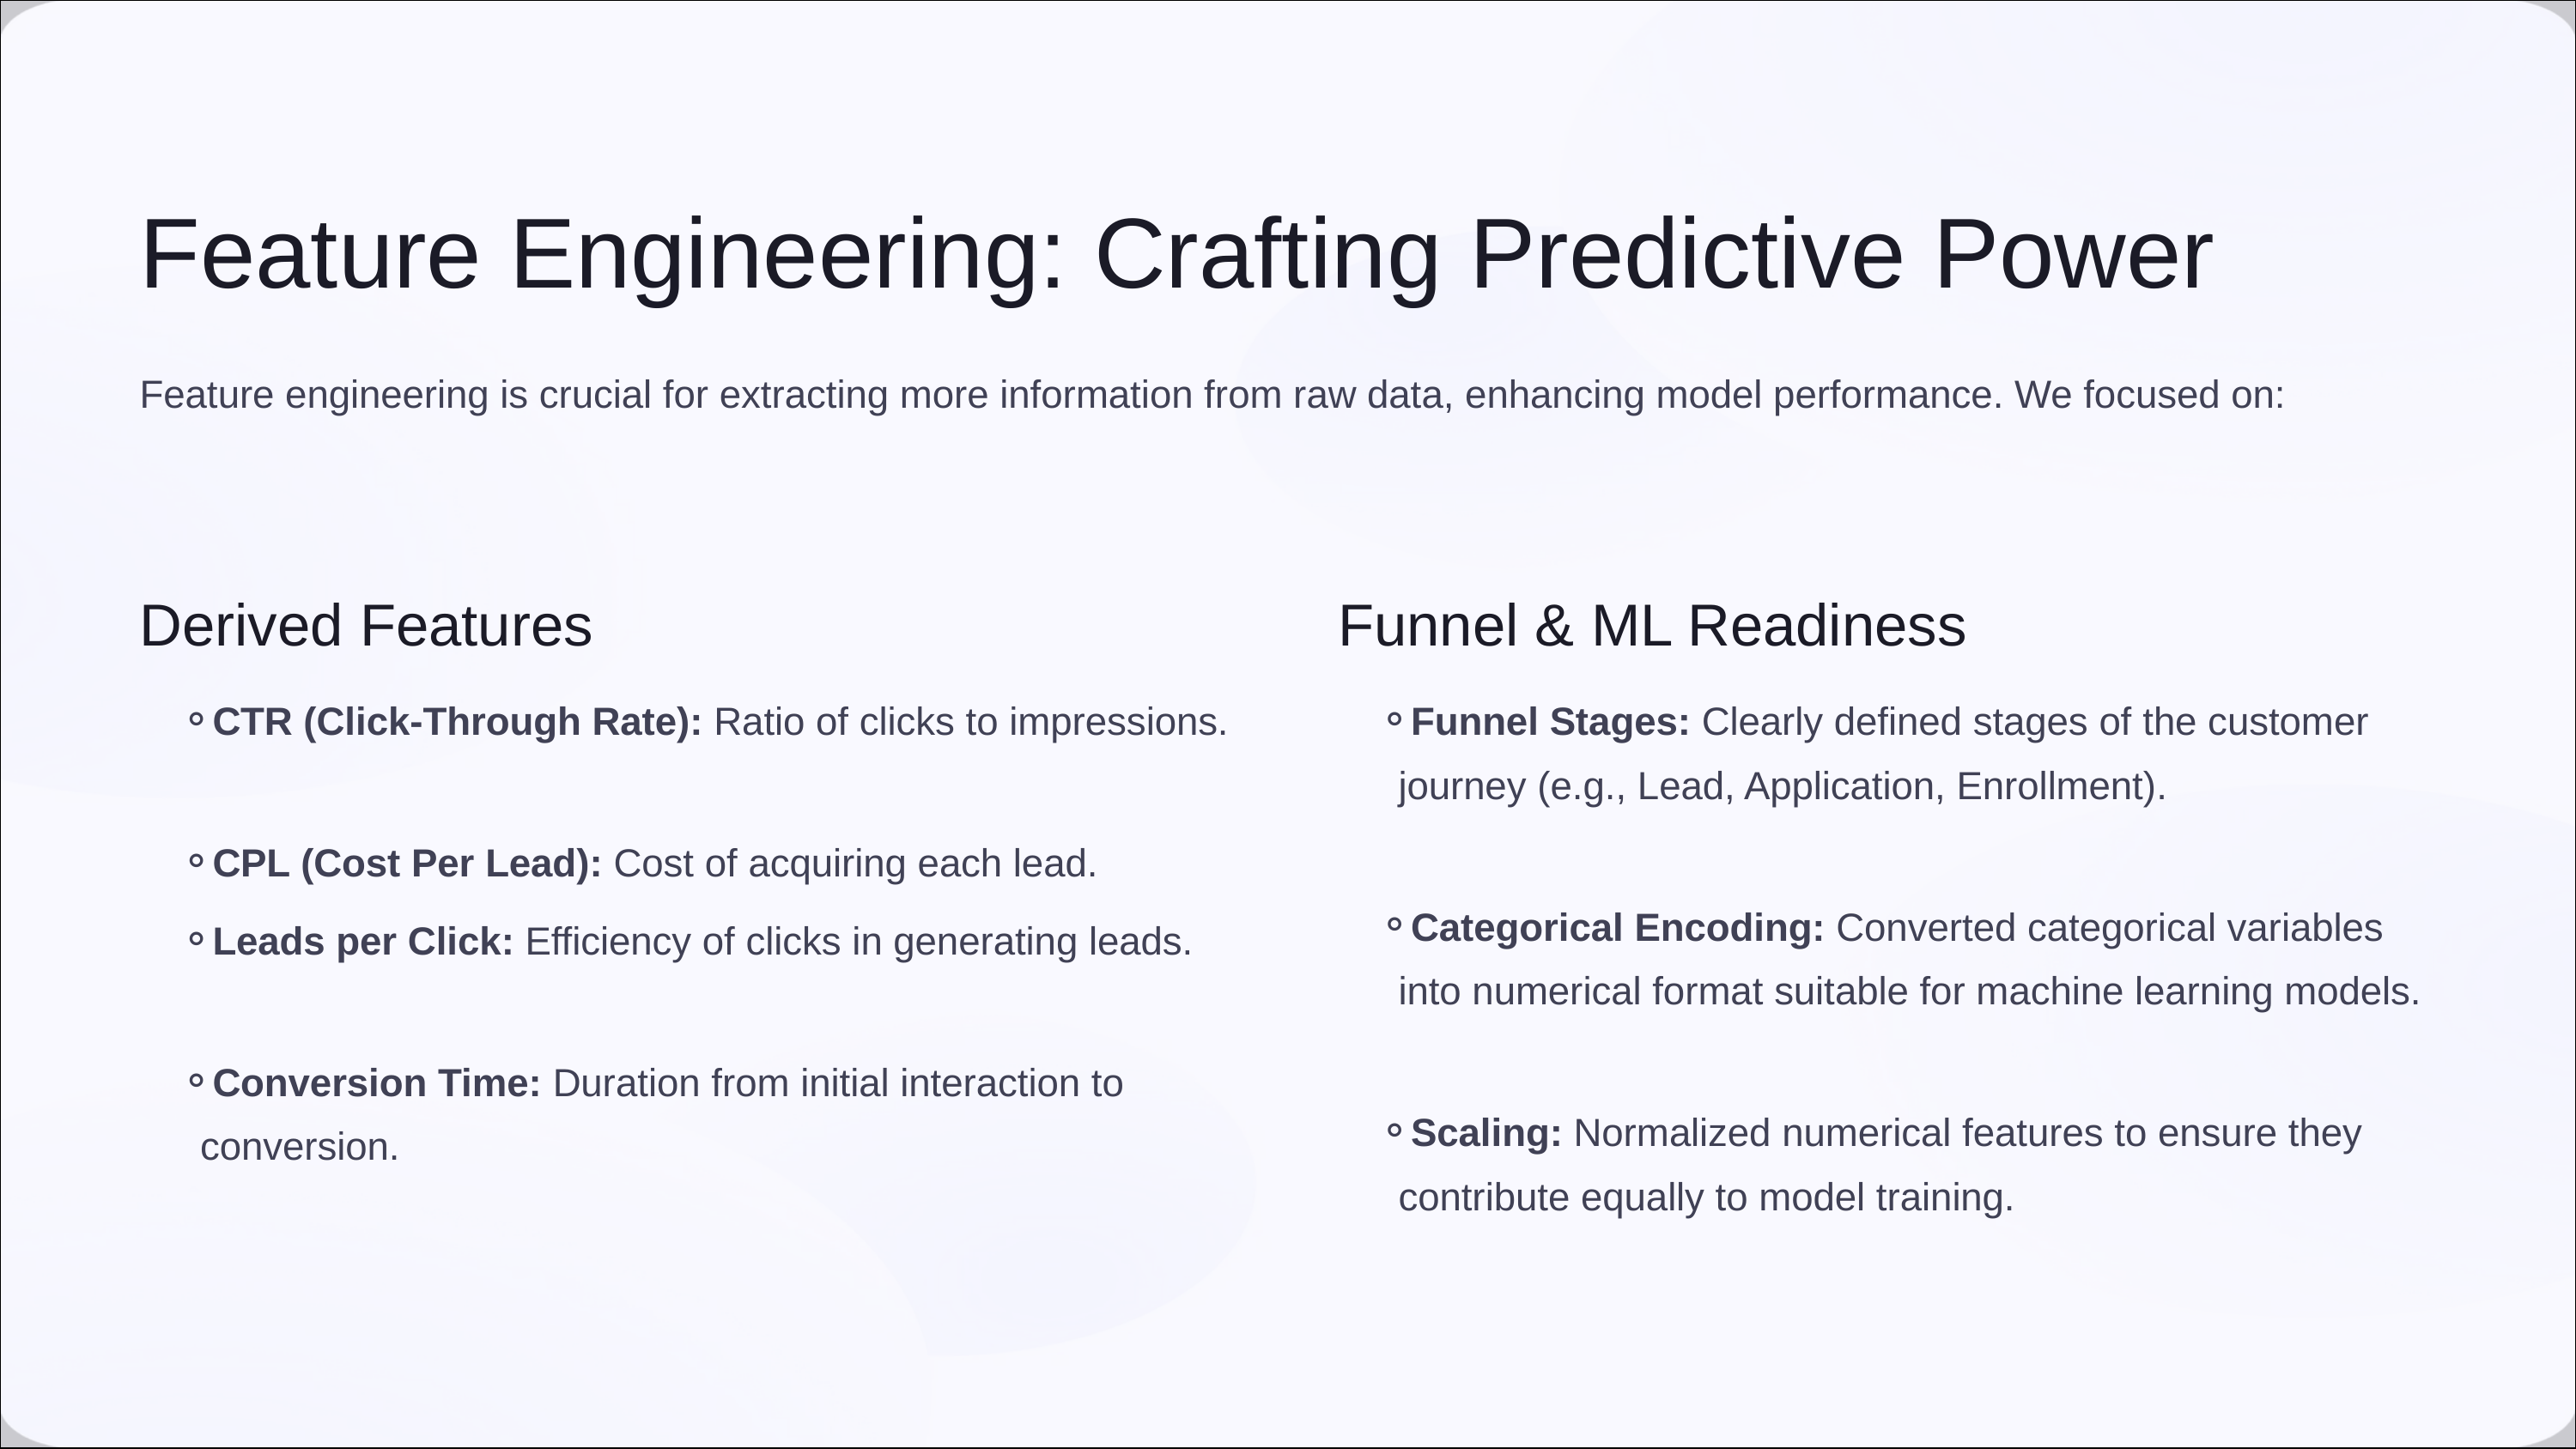

Feature Engineering: Crafting Predictive Power
Feature engineering is crucial for extracting more information from raw data, enhancing model performance. We focused on:
Derived Features
Funnel & ML Readiness
CTR (Click-Through Rate): Ratio of clicks to impressions.
Funnel Stages: Clearly defined stages of the customer journey (e.g., Lead, Application, Enrollment).
CPL (Cost Per Lead): Cost of acquiring each lead.
Categorical Encoding: Converted categorical variables into numerical format suitable for machine learning models.
Leads per Click: Efficiency of clicks in generating leads.
Conversion Time: Duration from initial interaction to conversion.
Scaling: Normalized numerical features to ensure they contribute equally to model training.